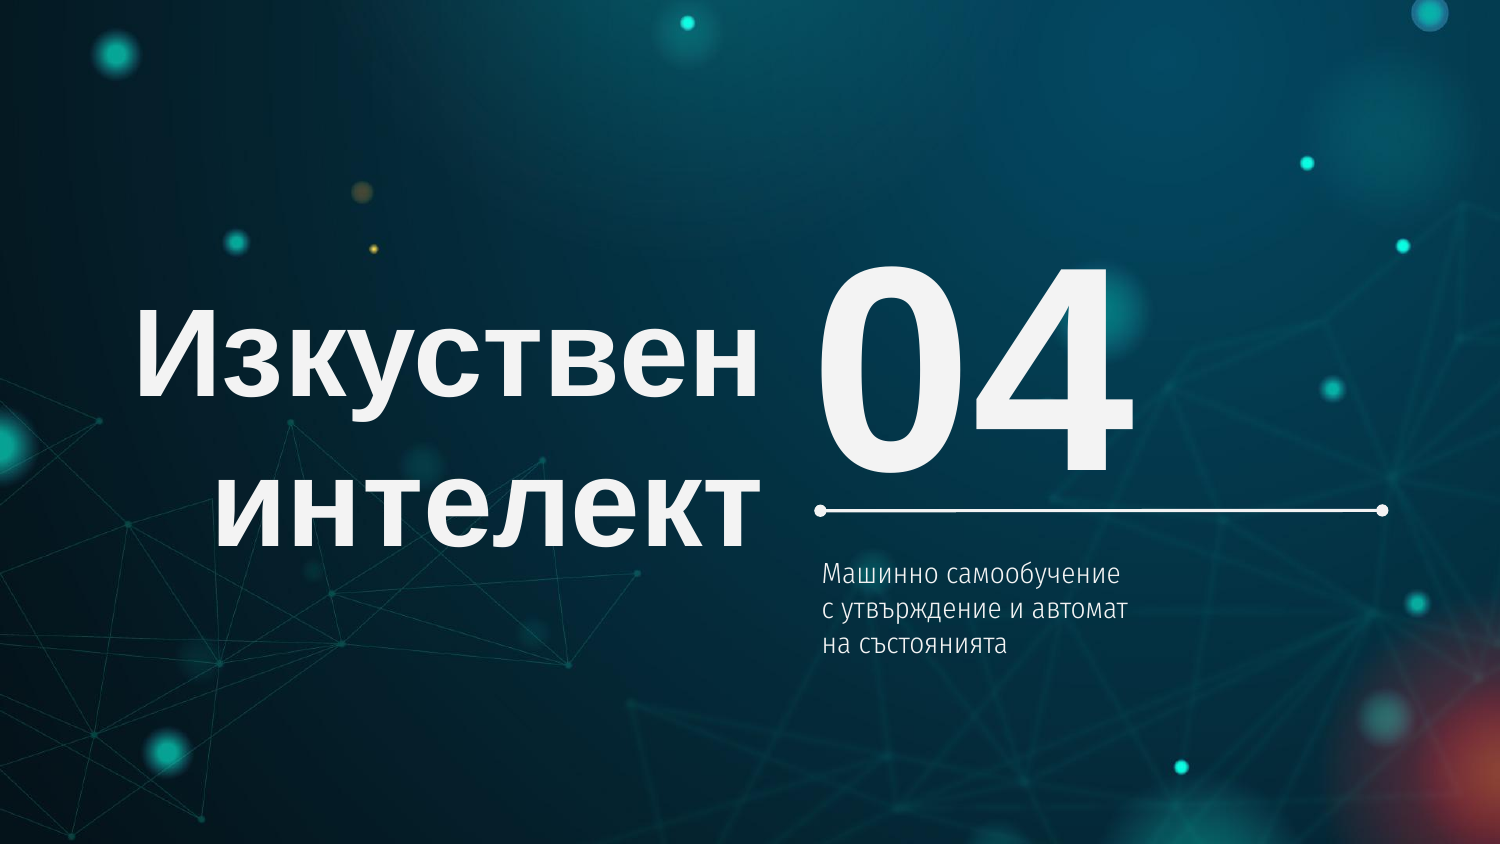

# Изкуствен интелект
04
Машинно самообучение с утвърждение и автомат на състоянията